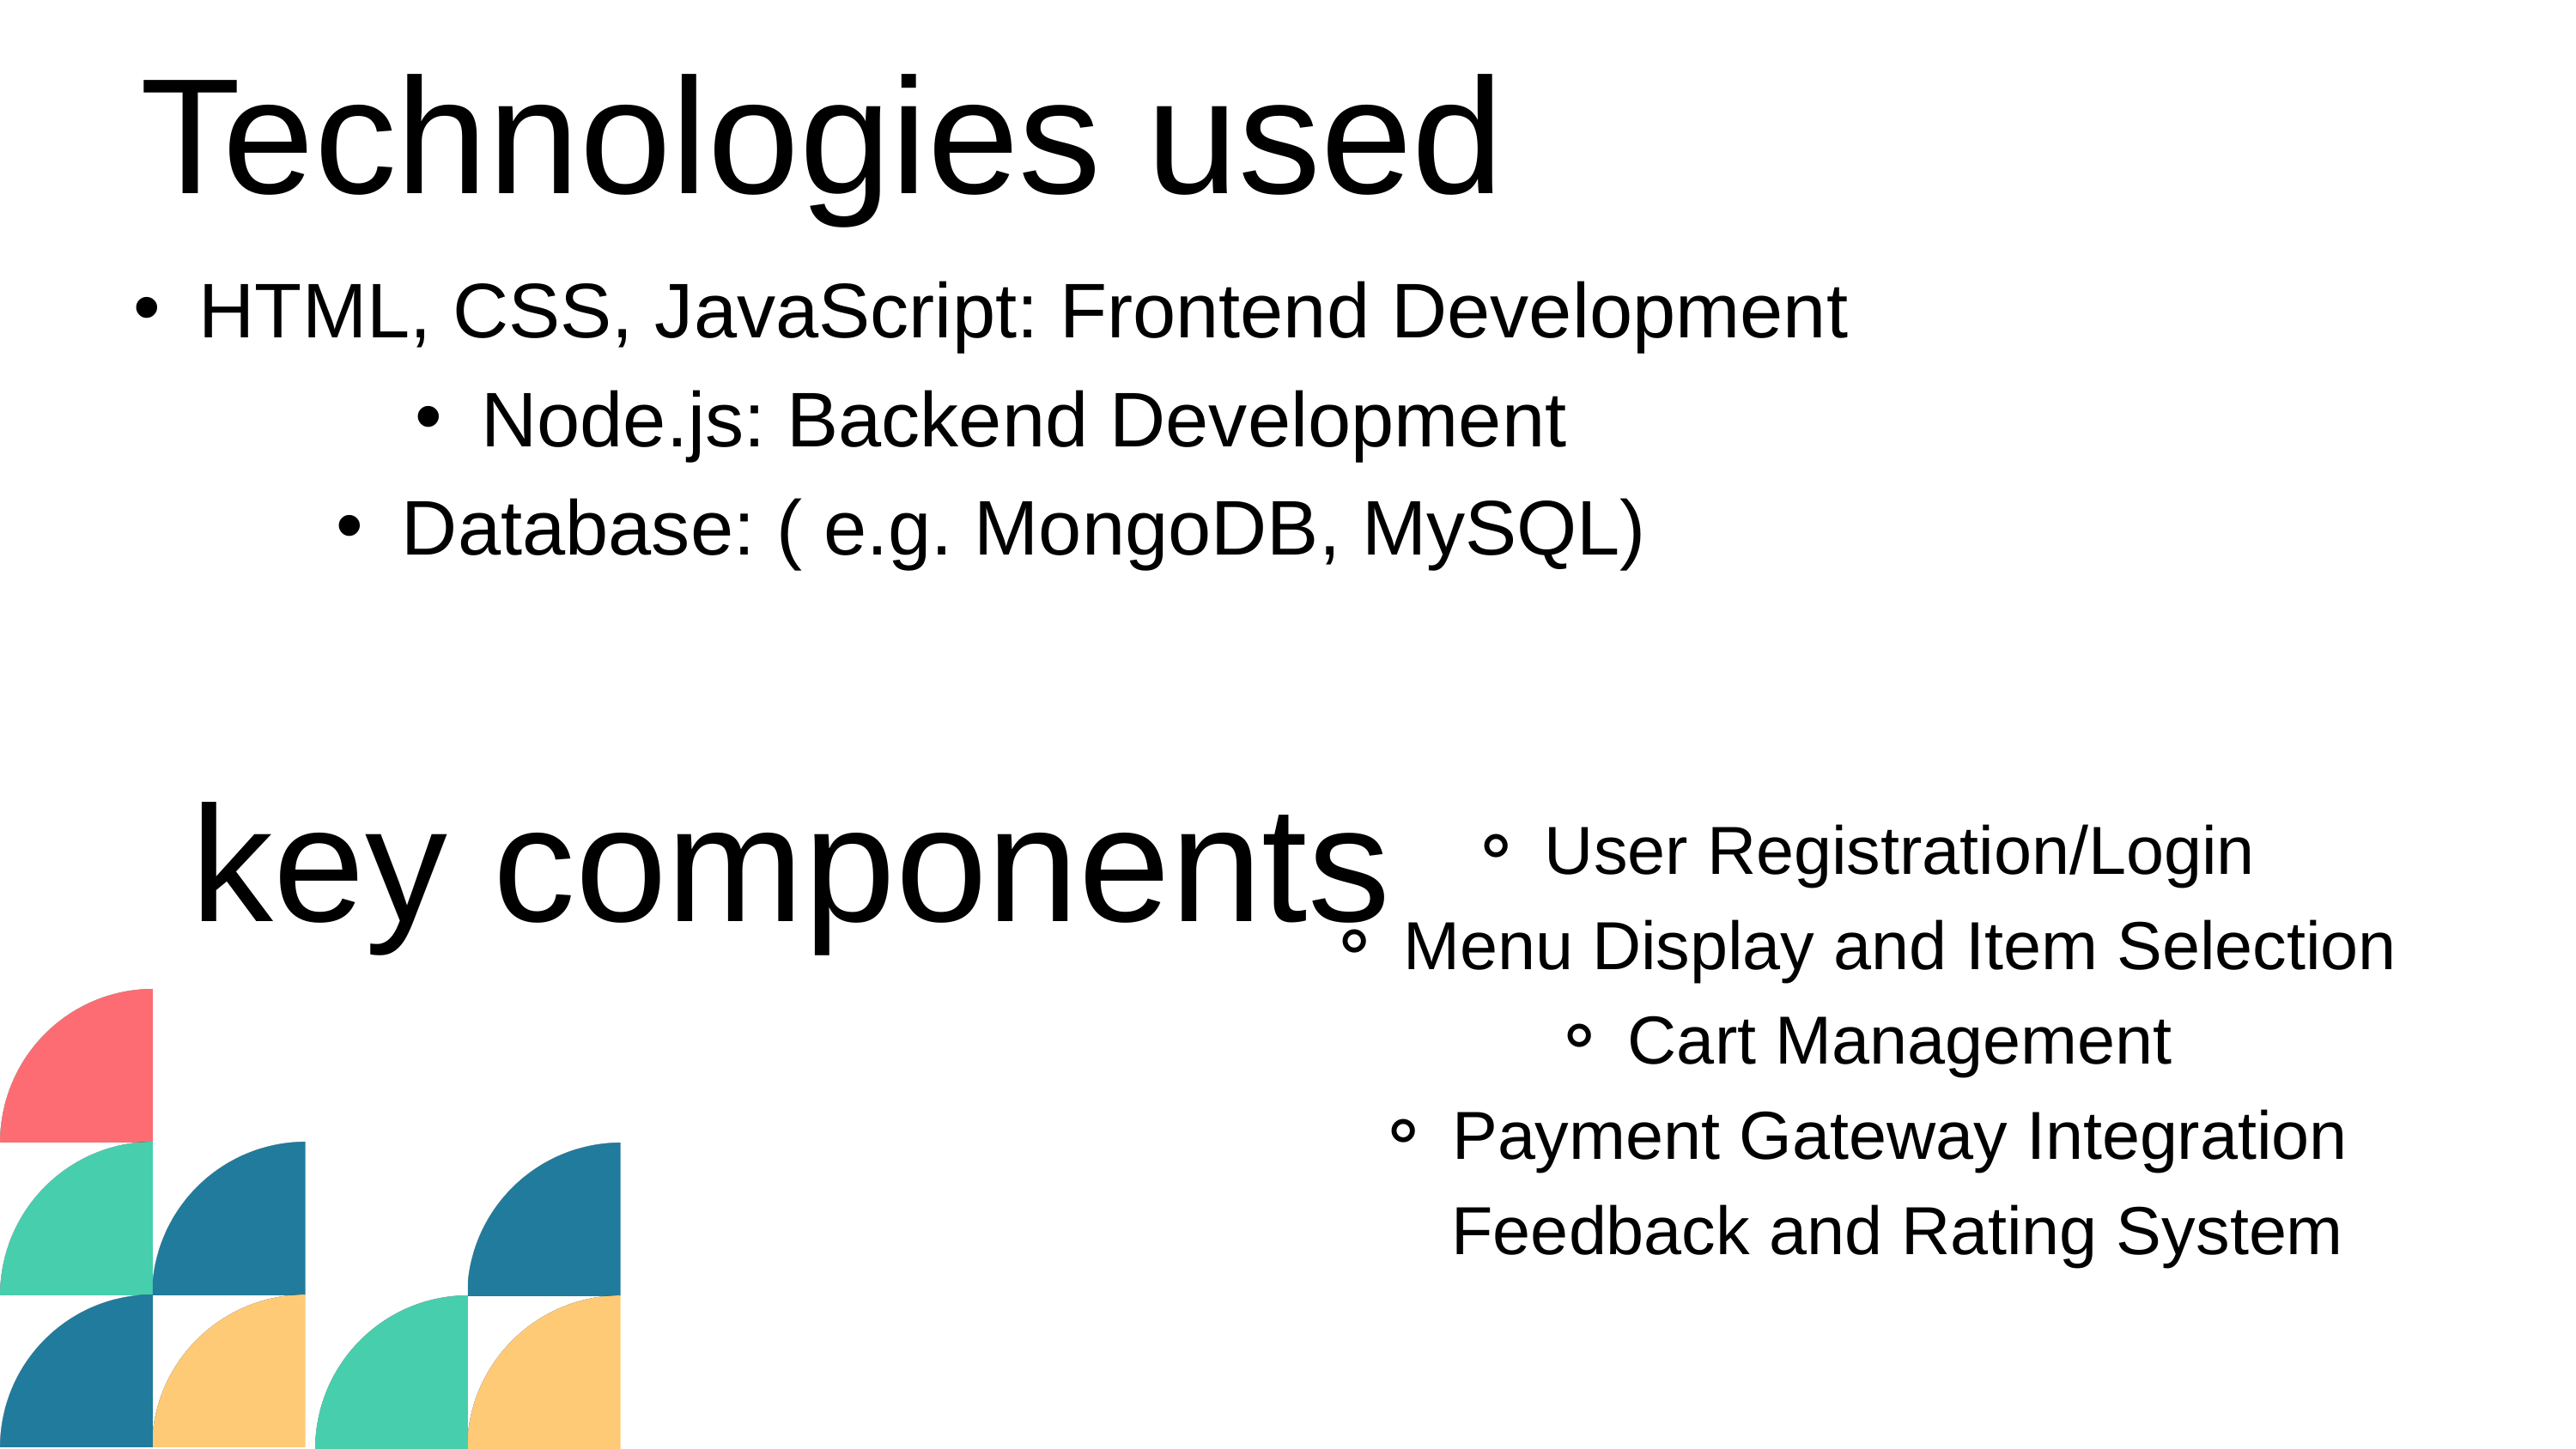

Technologies used
HTML, CSS, JavaScript: Frontend Development
Node.js: Backend Development
Database: ( e.g. MongoDB, MySQL)

key components
User Registration/Login
Menu Display and Item Selection
Cart Management
Payment Gateway Integration
            Feedback and Rating System